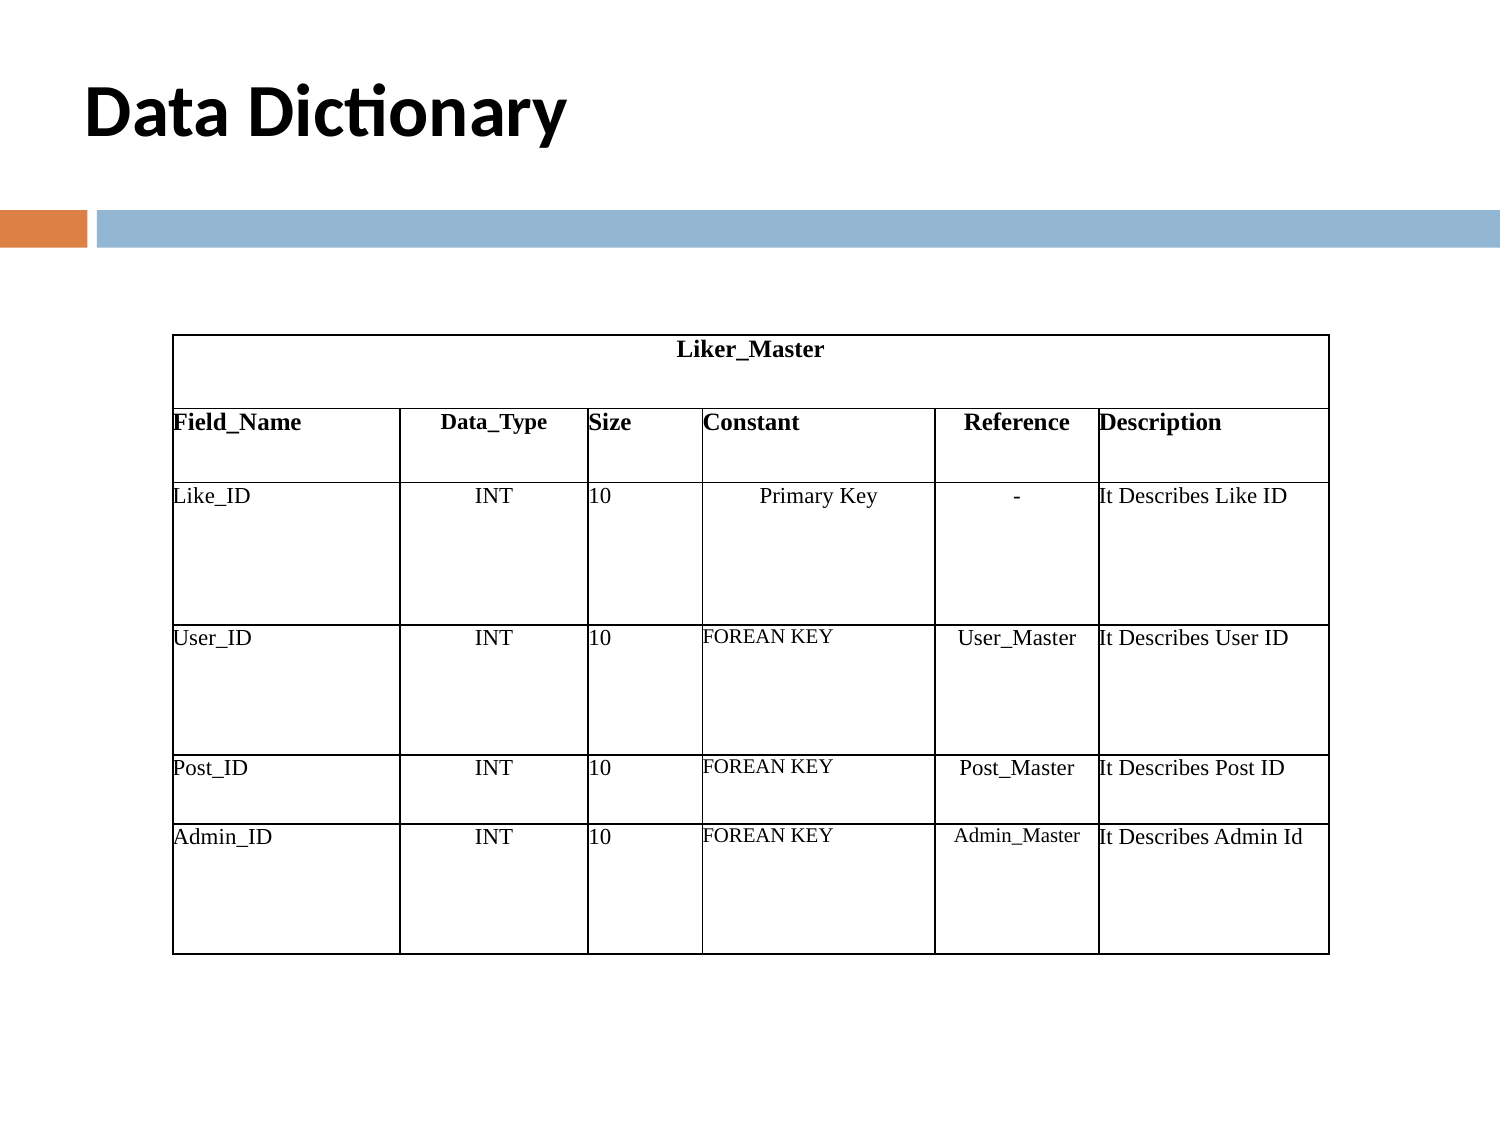

# Data Dictionary
| Liker\_Master |  |  |  |  |  |
| --- | --- | --- | --- | --- | --- |
| Field\_Name | Data\_Type | Size | Constant | Reference | Description |
| Like\_ID | INT | 10 | Primary Key | - | It Describes Like ID |
| User\_ID | INT | 10 | FOREAN KEY | User\_Master | It Describes User ID |
| Post\_ID | INT | 10 | FOREAN KEY | Post\_Master | It Describes Post ID |
| Admin\_ID | INT | 10 | FOREAN KEY | Admin\_Master | It Describes Admin Id |
13